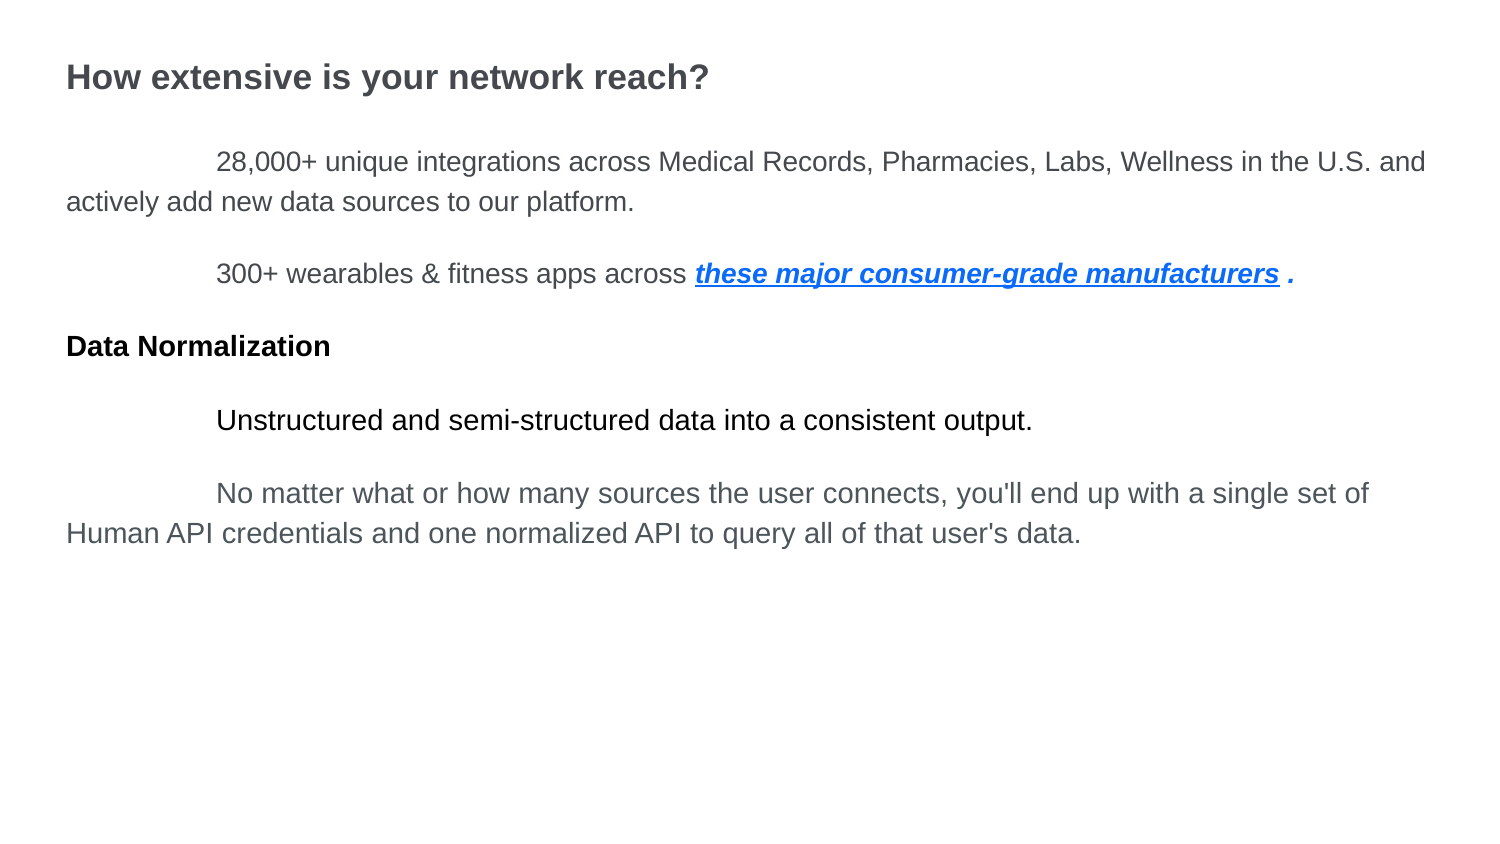

How extensive is your network reach?
	28,000+ unique integrations across Medical Records, Pharmacies, Labs, Wellness in the U.S. and actively add new data sources to our platform.
	300+ wearables & fitness apps across these major consumer-grade manufacturers .
Data Normalization
	Unstructured and semi-structured data into a consistent output.
	No matter what or how many sources the user connects, you'll end up with a single set of Human API credentials and one normalized API to query all of that user's data.